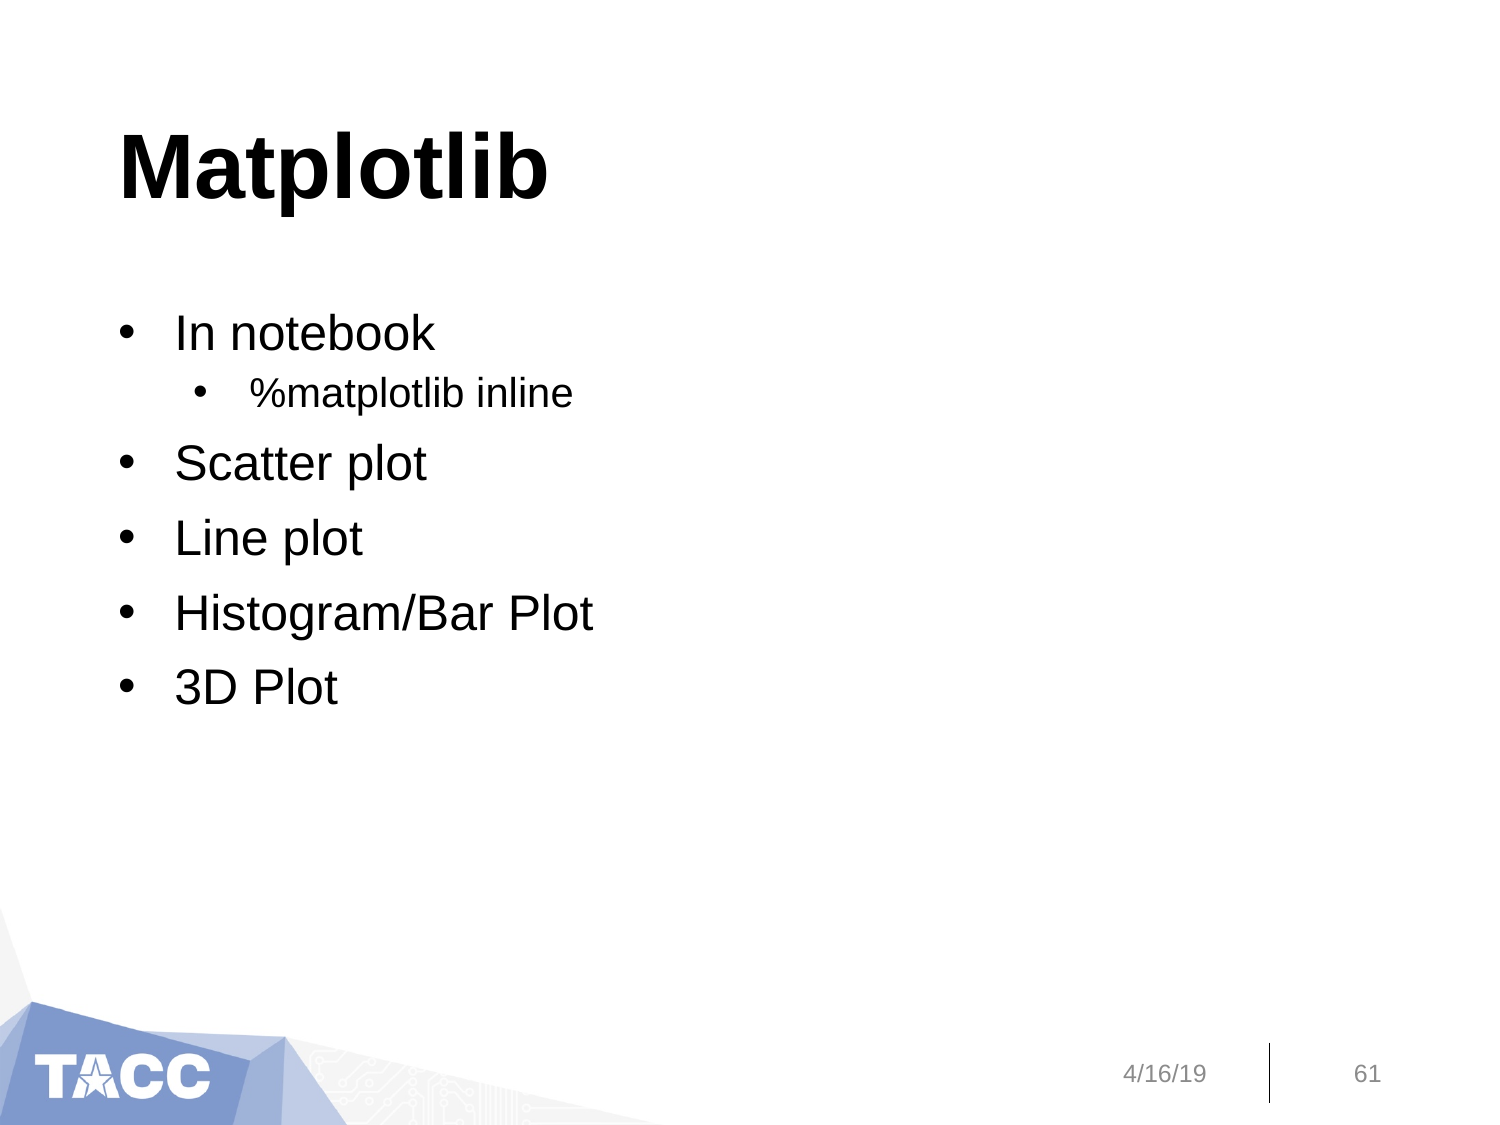

# Matplotlib
In notebook
%matplotlib inline
Scatter plot
Line plot
Histogram/Bar Plot
3D Plot
4/16/19
61